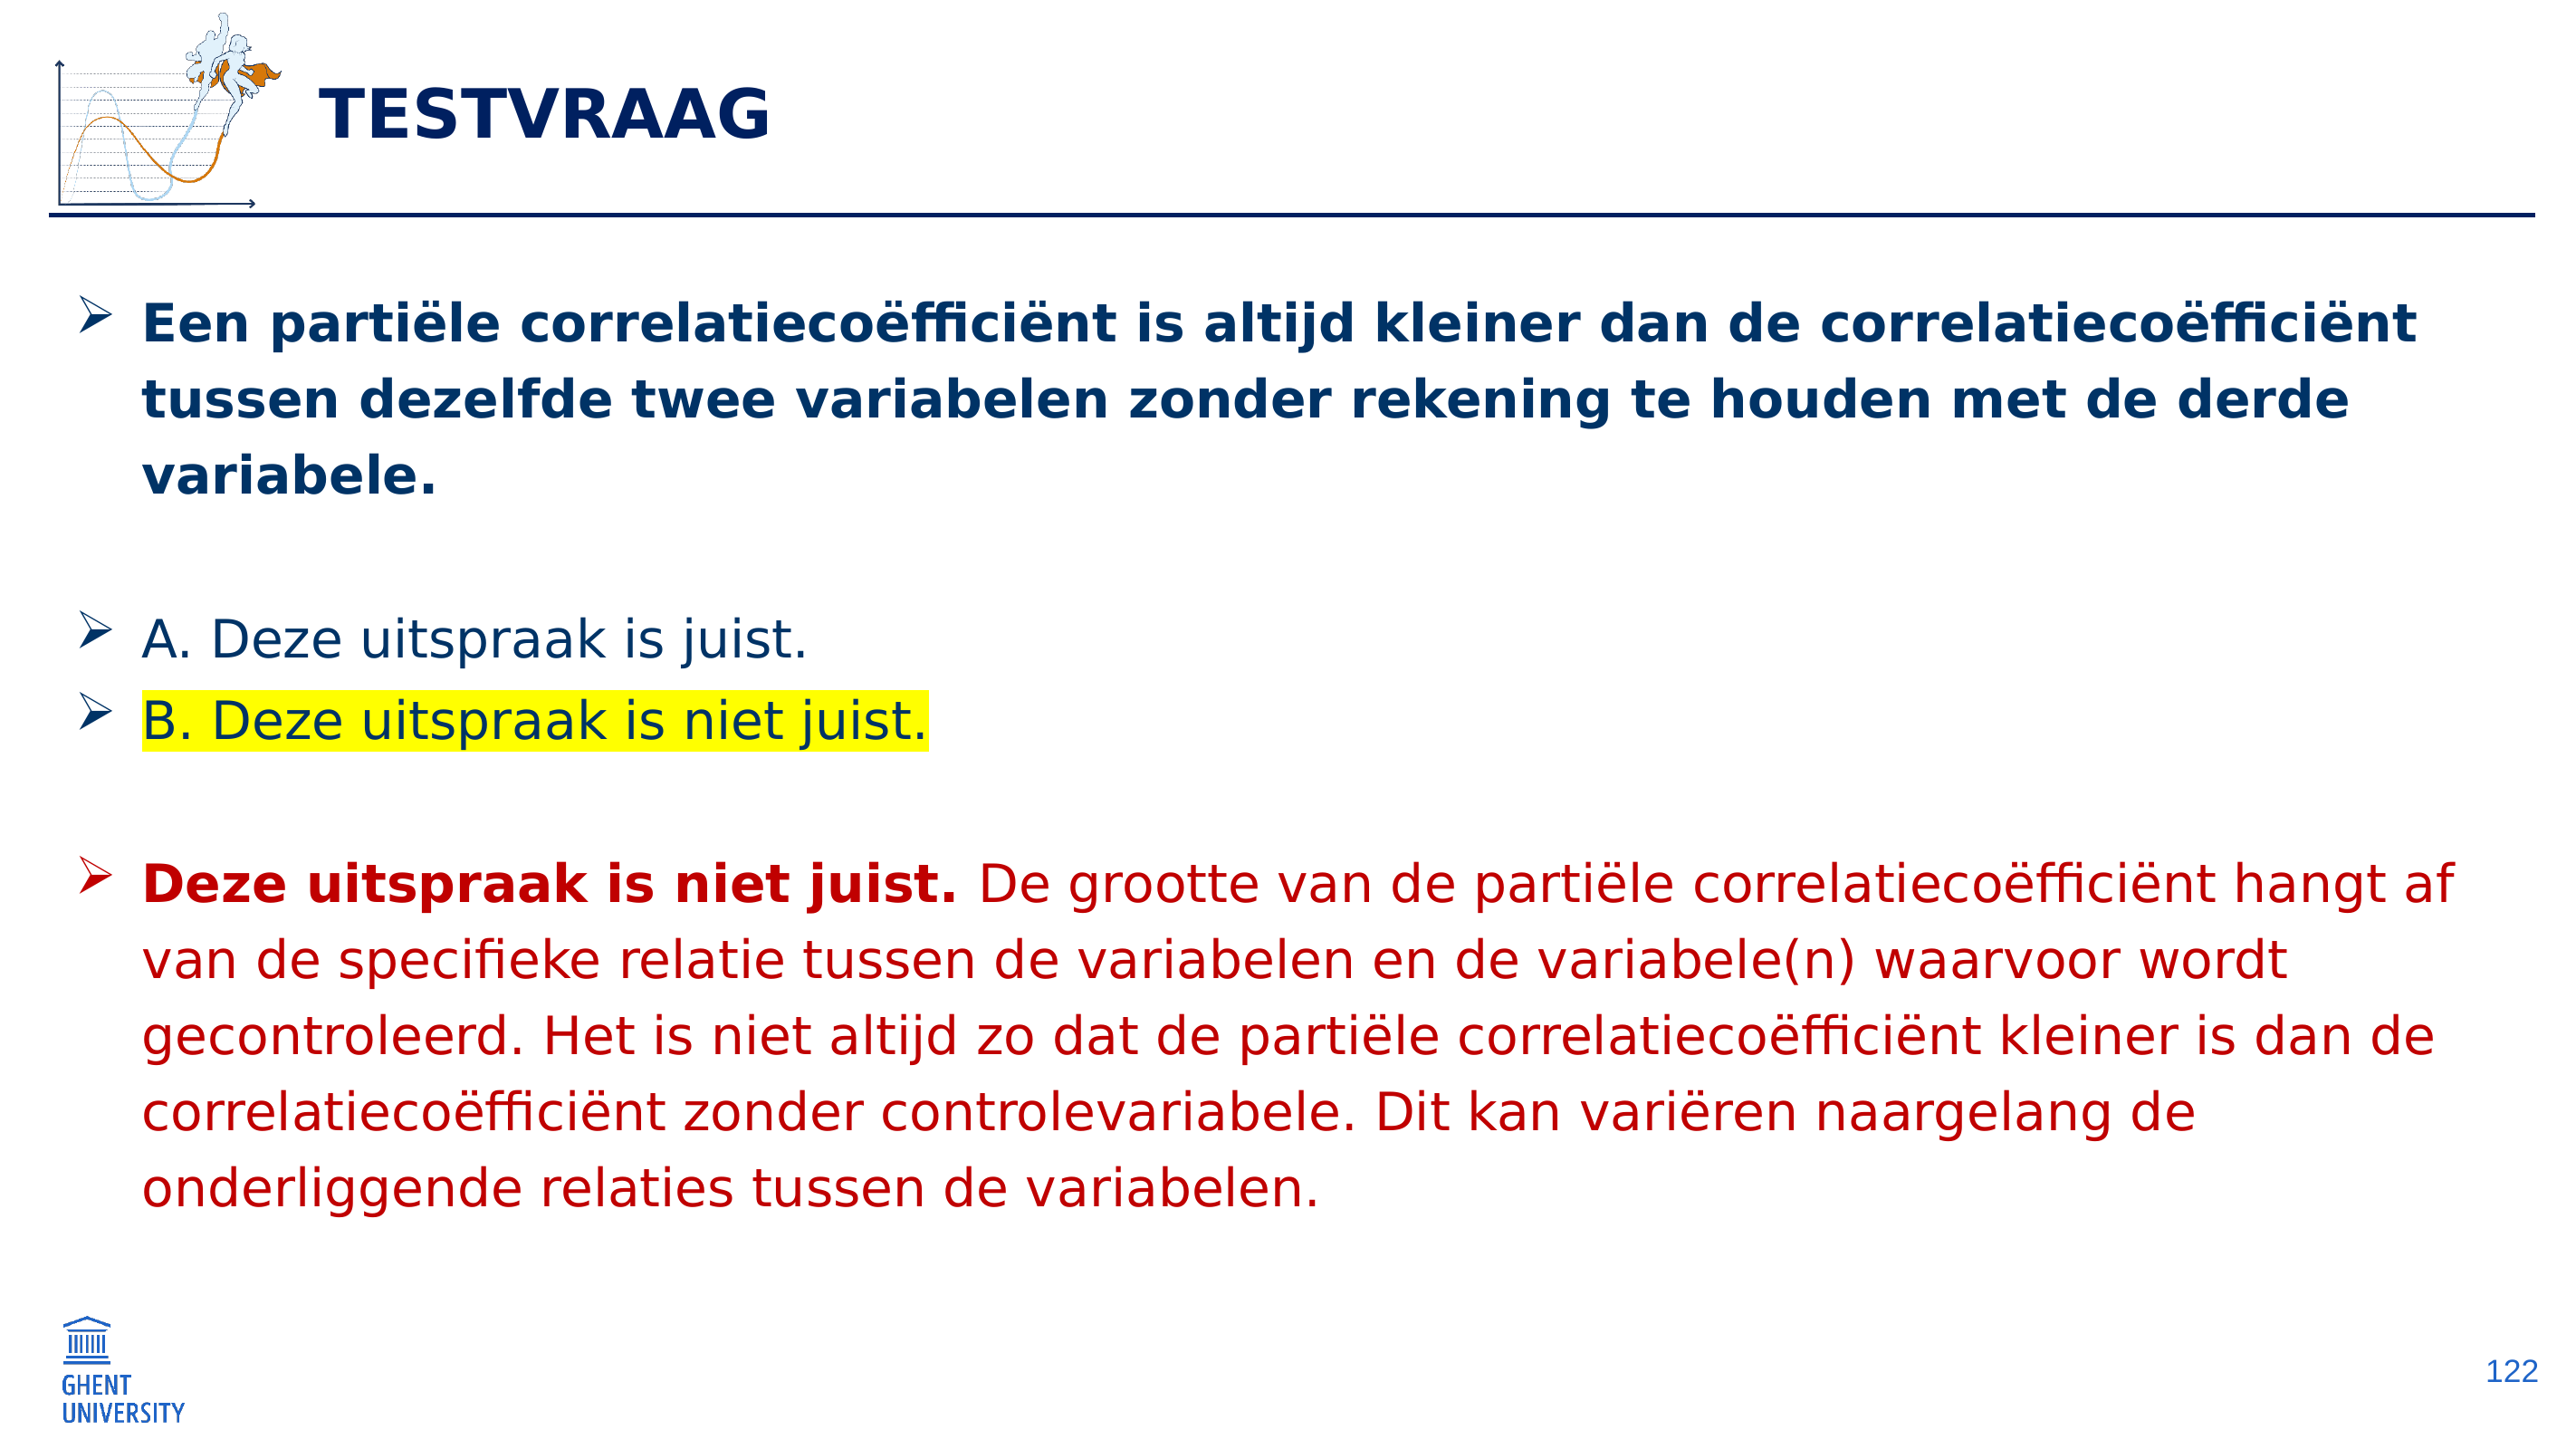

# testvraag
Een partiële correlatiecoëfficiënt is altijd kleiner dan de correlatiecoëfficiënt tussen dezelfde twee variabelen zonder rekening te houden met de derde variabele.

A. Deze uitspraak is juist.
B. Deze uitspraak is niet juist.

Deze uitspraak is niet juist. De grootte van de partiële correlatiecoëfficiënt hangt af van de specifieke relatie tussen de variabelen en de variabele(n) waarvoor wordt gecontroleerd. Het is niet altijd zo dat de partiële correlatiecoëfficiënt kleiner is dan de correlatiecoëfficiënt zonder controlevariabele. Dit kan variëren naargelang de onderliggende relaties tussen de variabelen.
122